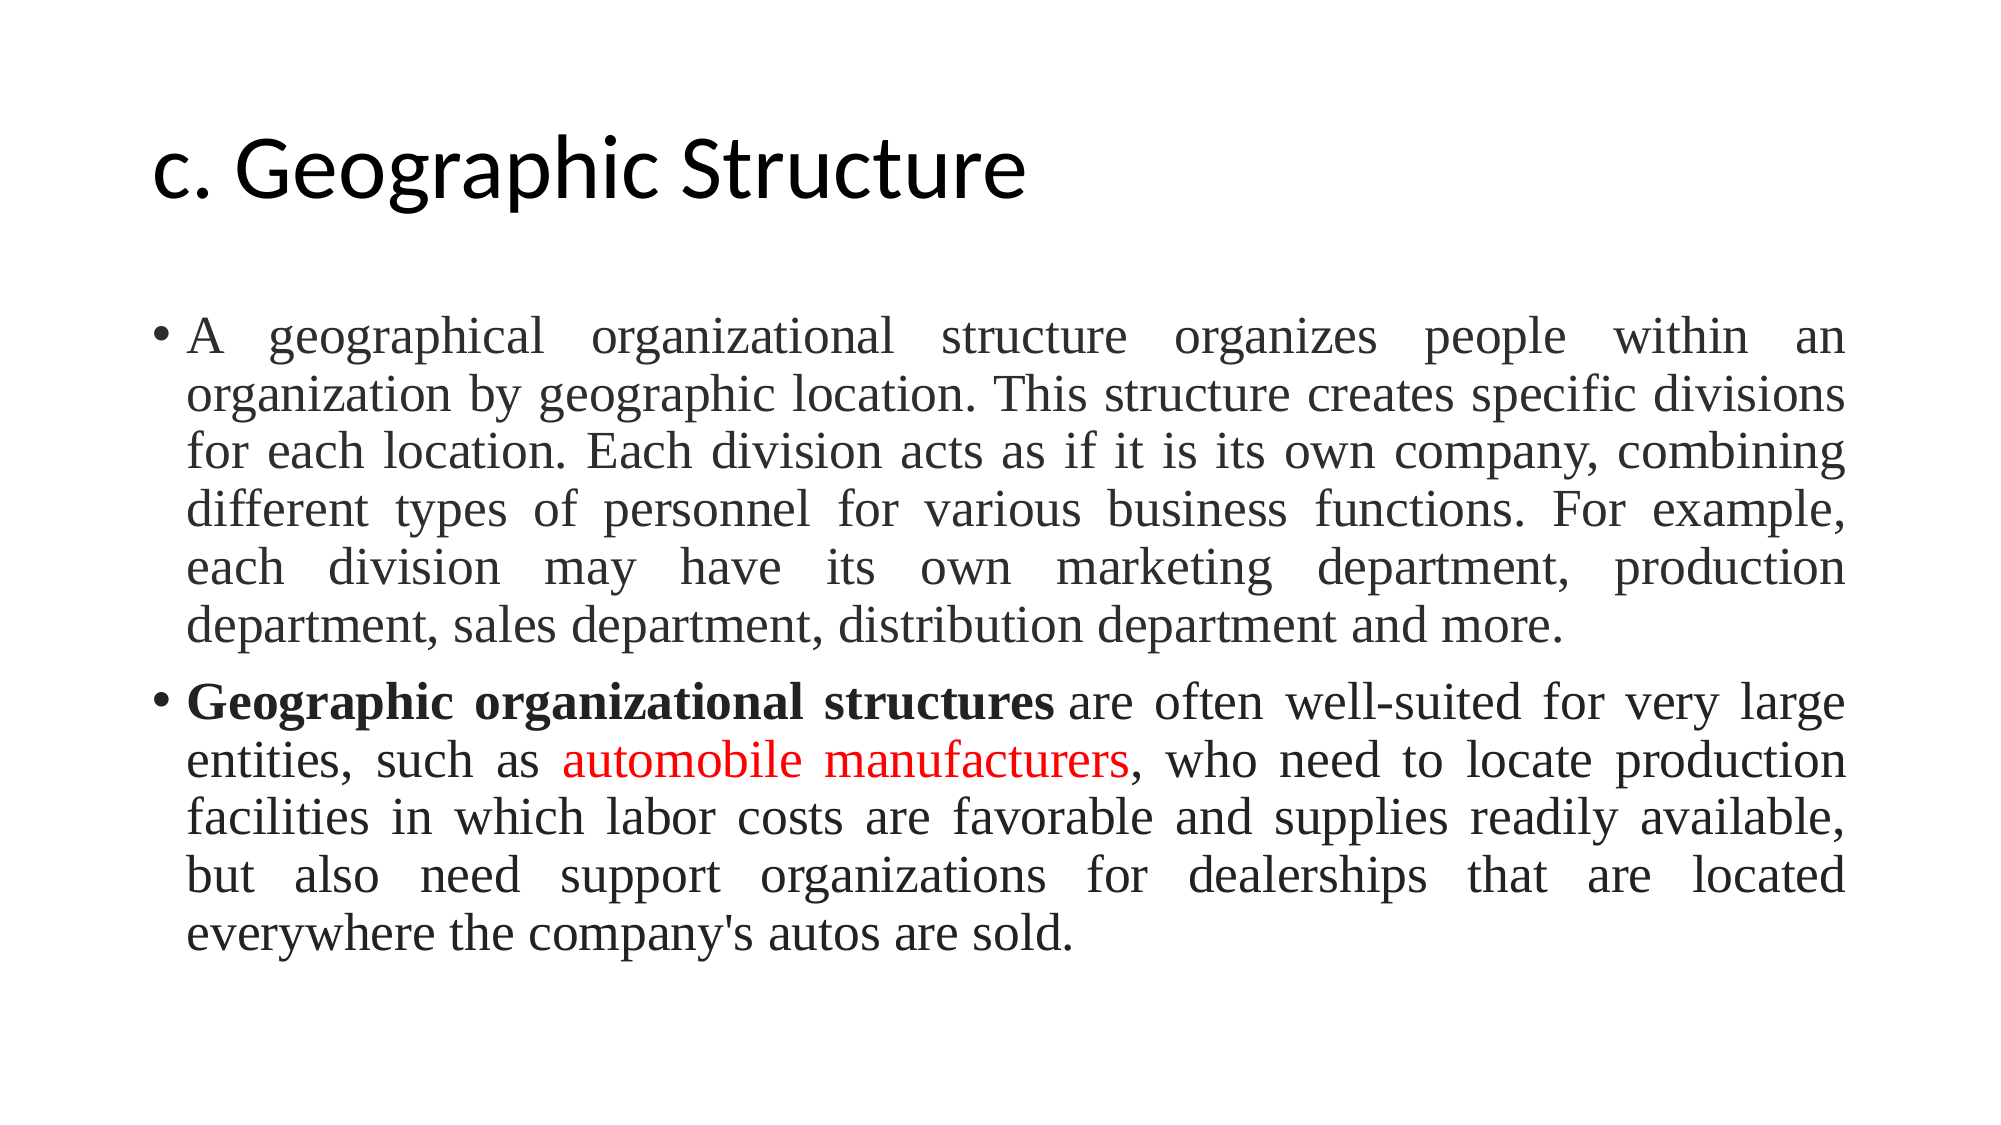

# c. Geographic Structure
A geographical organizational structure organizes people within an organization by geographic location. This structure creates specific divisions for each location. Each division acts as if it is its own company, combining different types of personnel for various business functions. For example, each division may have its own marketing department, production department, sales department, distribution department and more.
Geographic organizational structures are often well-suited for very large entities, such as automobile manufacturers, who need to locate production facilities in which labor costs are favorable and supplies readily available, but also need support organizations for dealerships that are located everywhere the company's autos are sold.